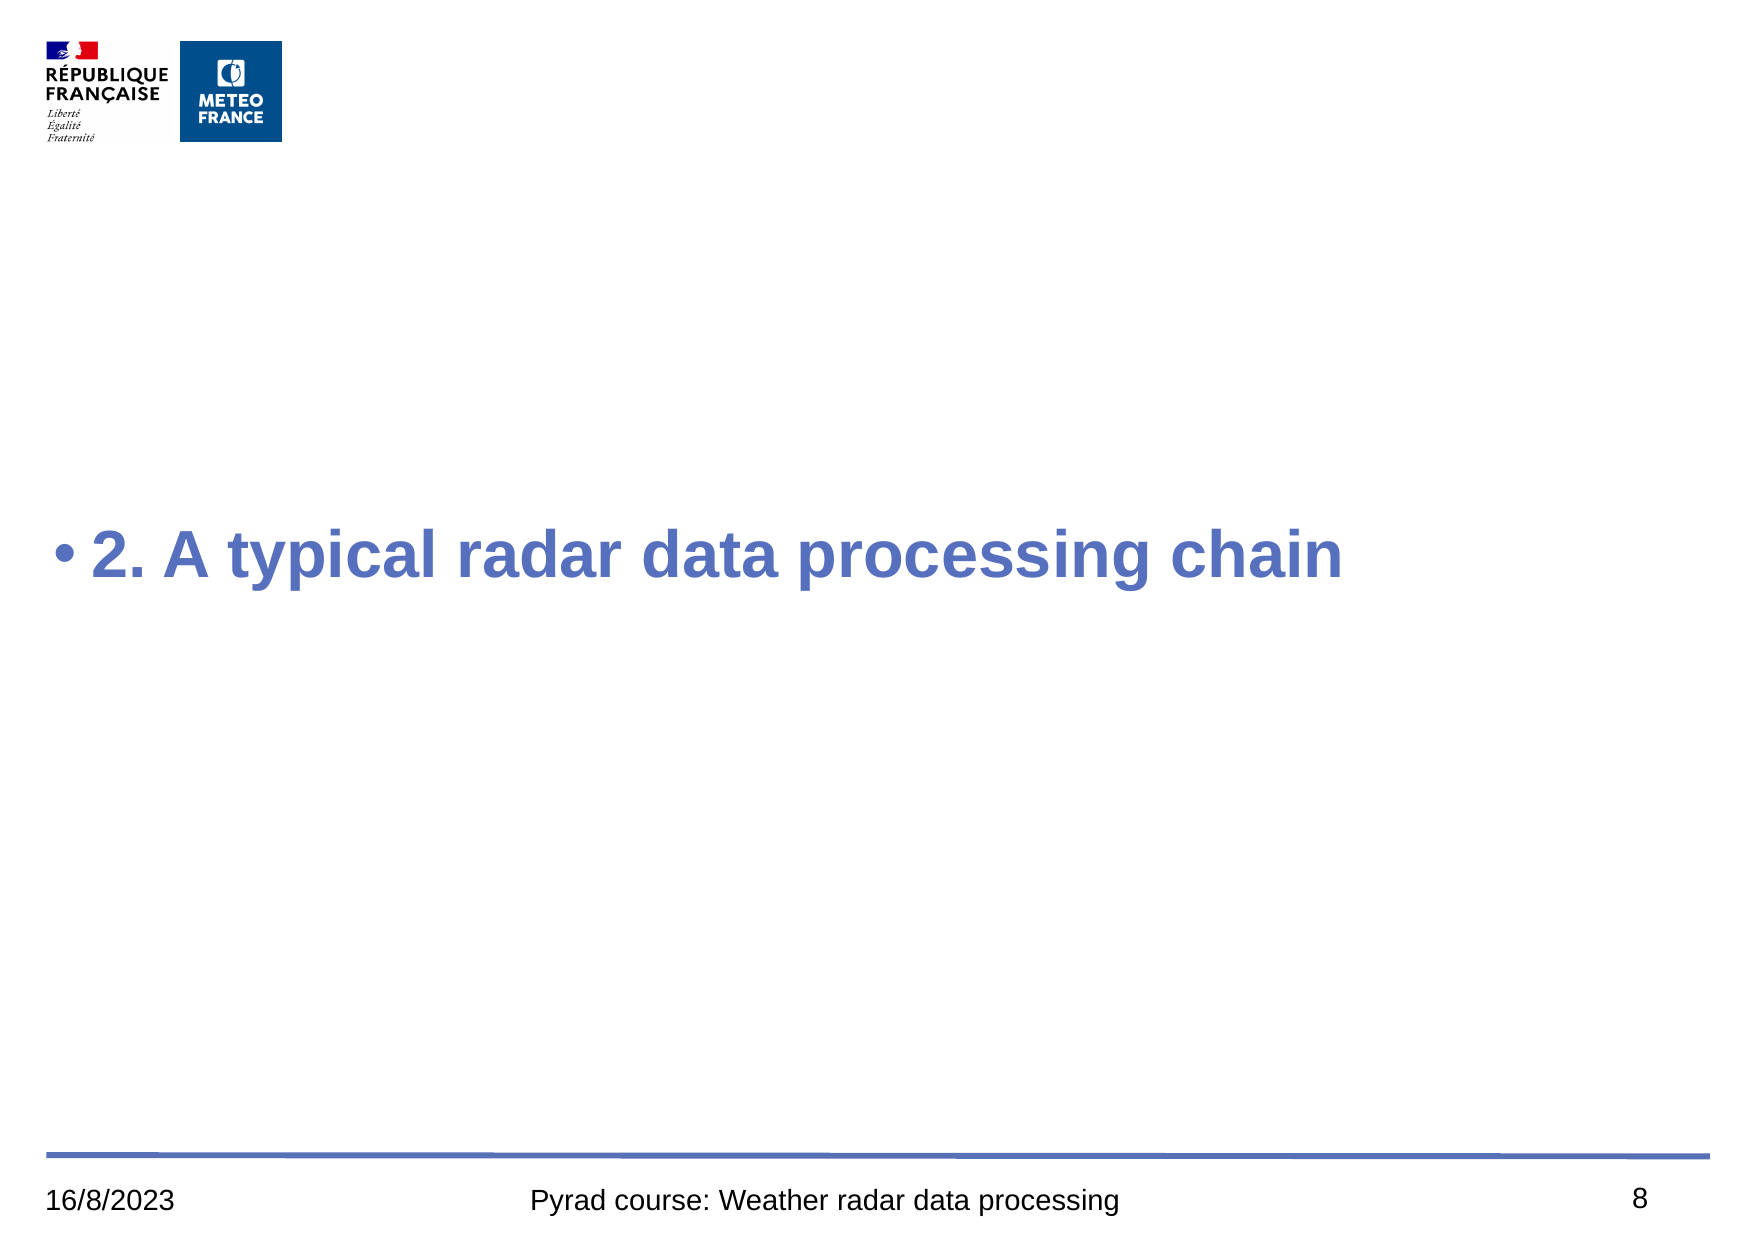

# 2. A typical radar data processing chain
8
16/8/2023
Pyrad course: Weather radar data processing